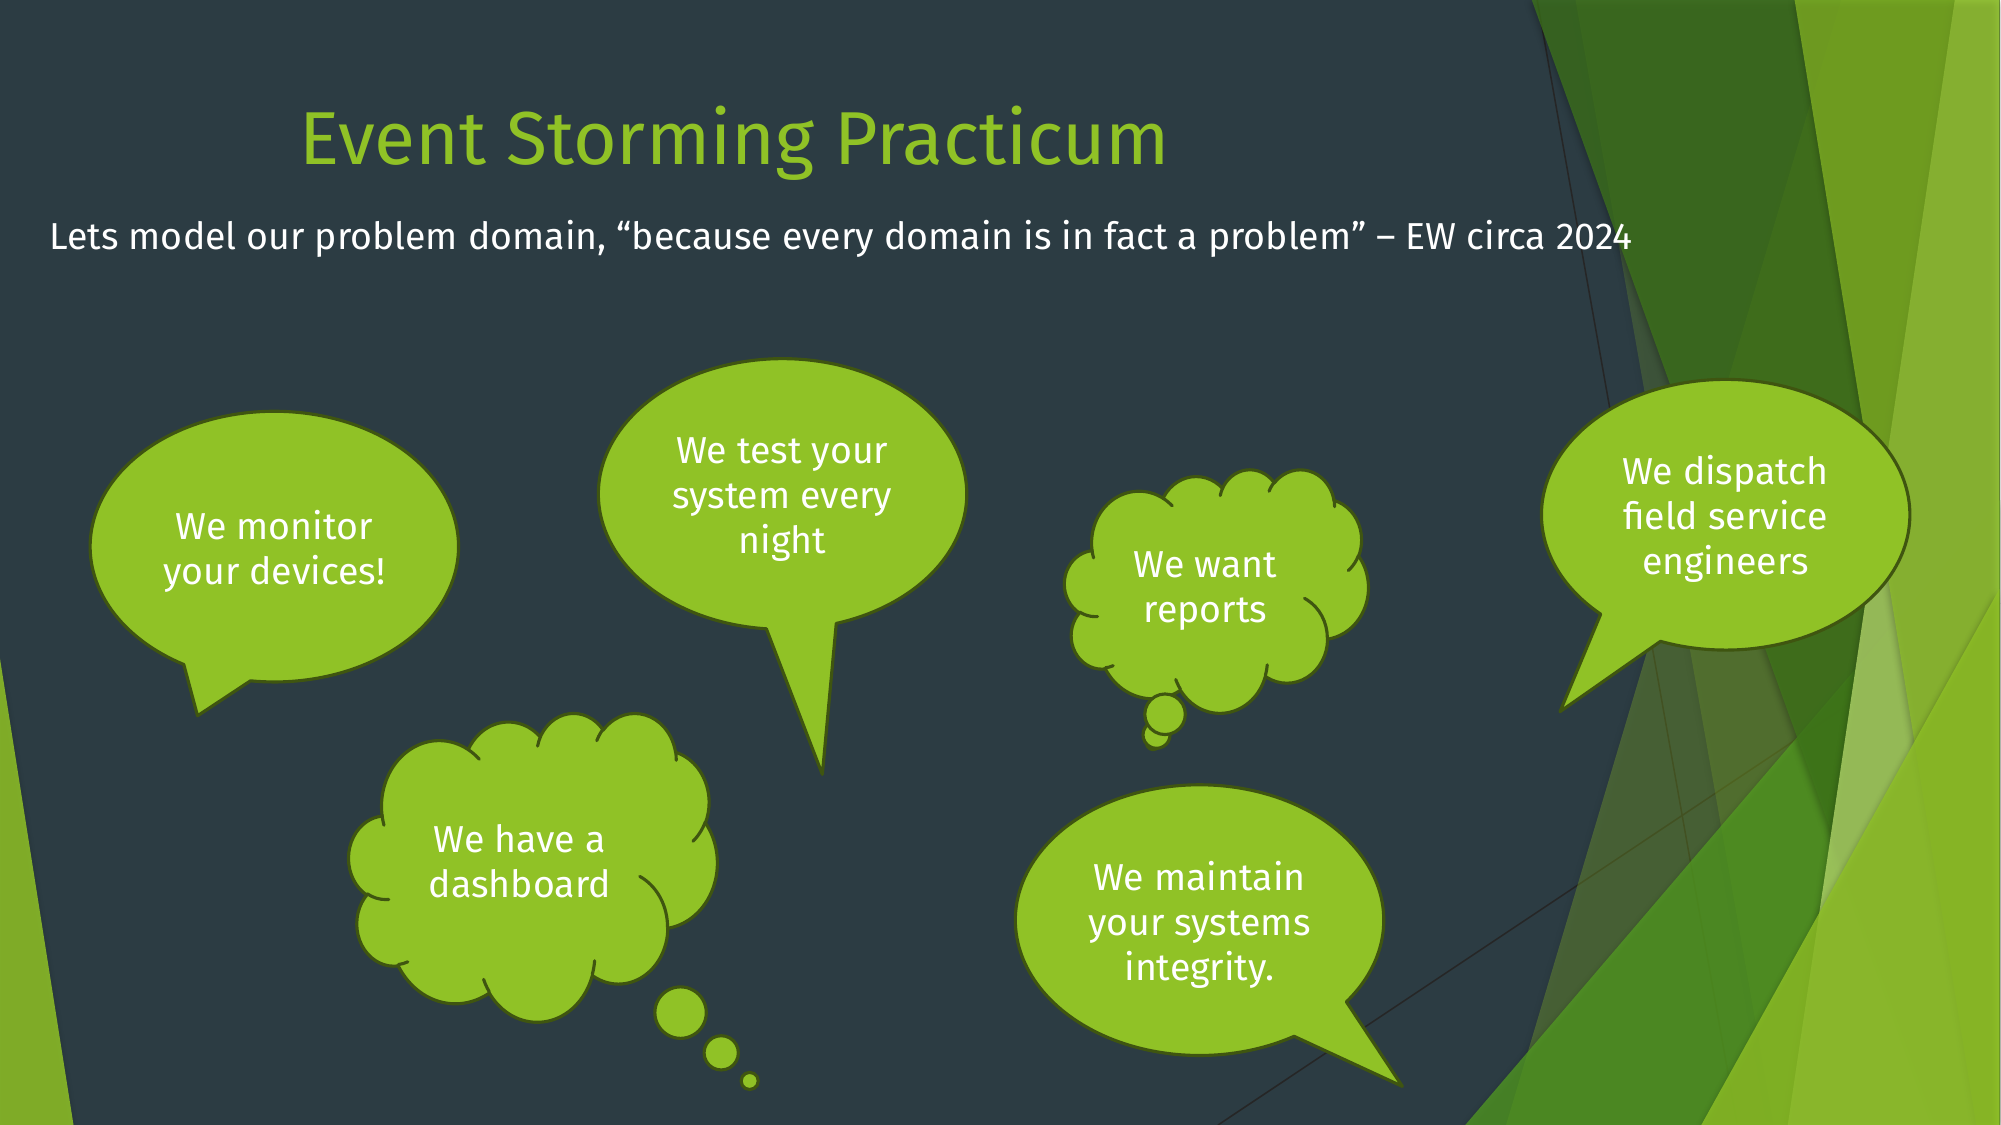

Event Storming Practicum
Lets model our problem domain, “because every domain is in fact a problem” – EW circa 2024

We test your system every night
We dispatch field service engineers
We monitor your devices!
We want reports
We have a dashboard
We maintain your systems integrity.